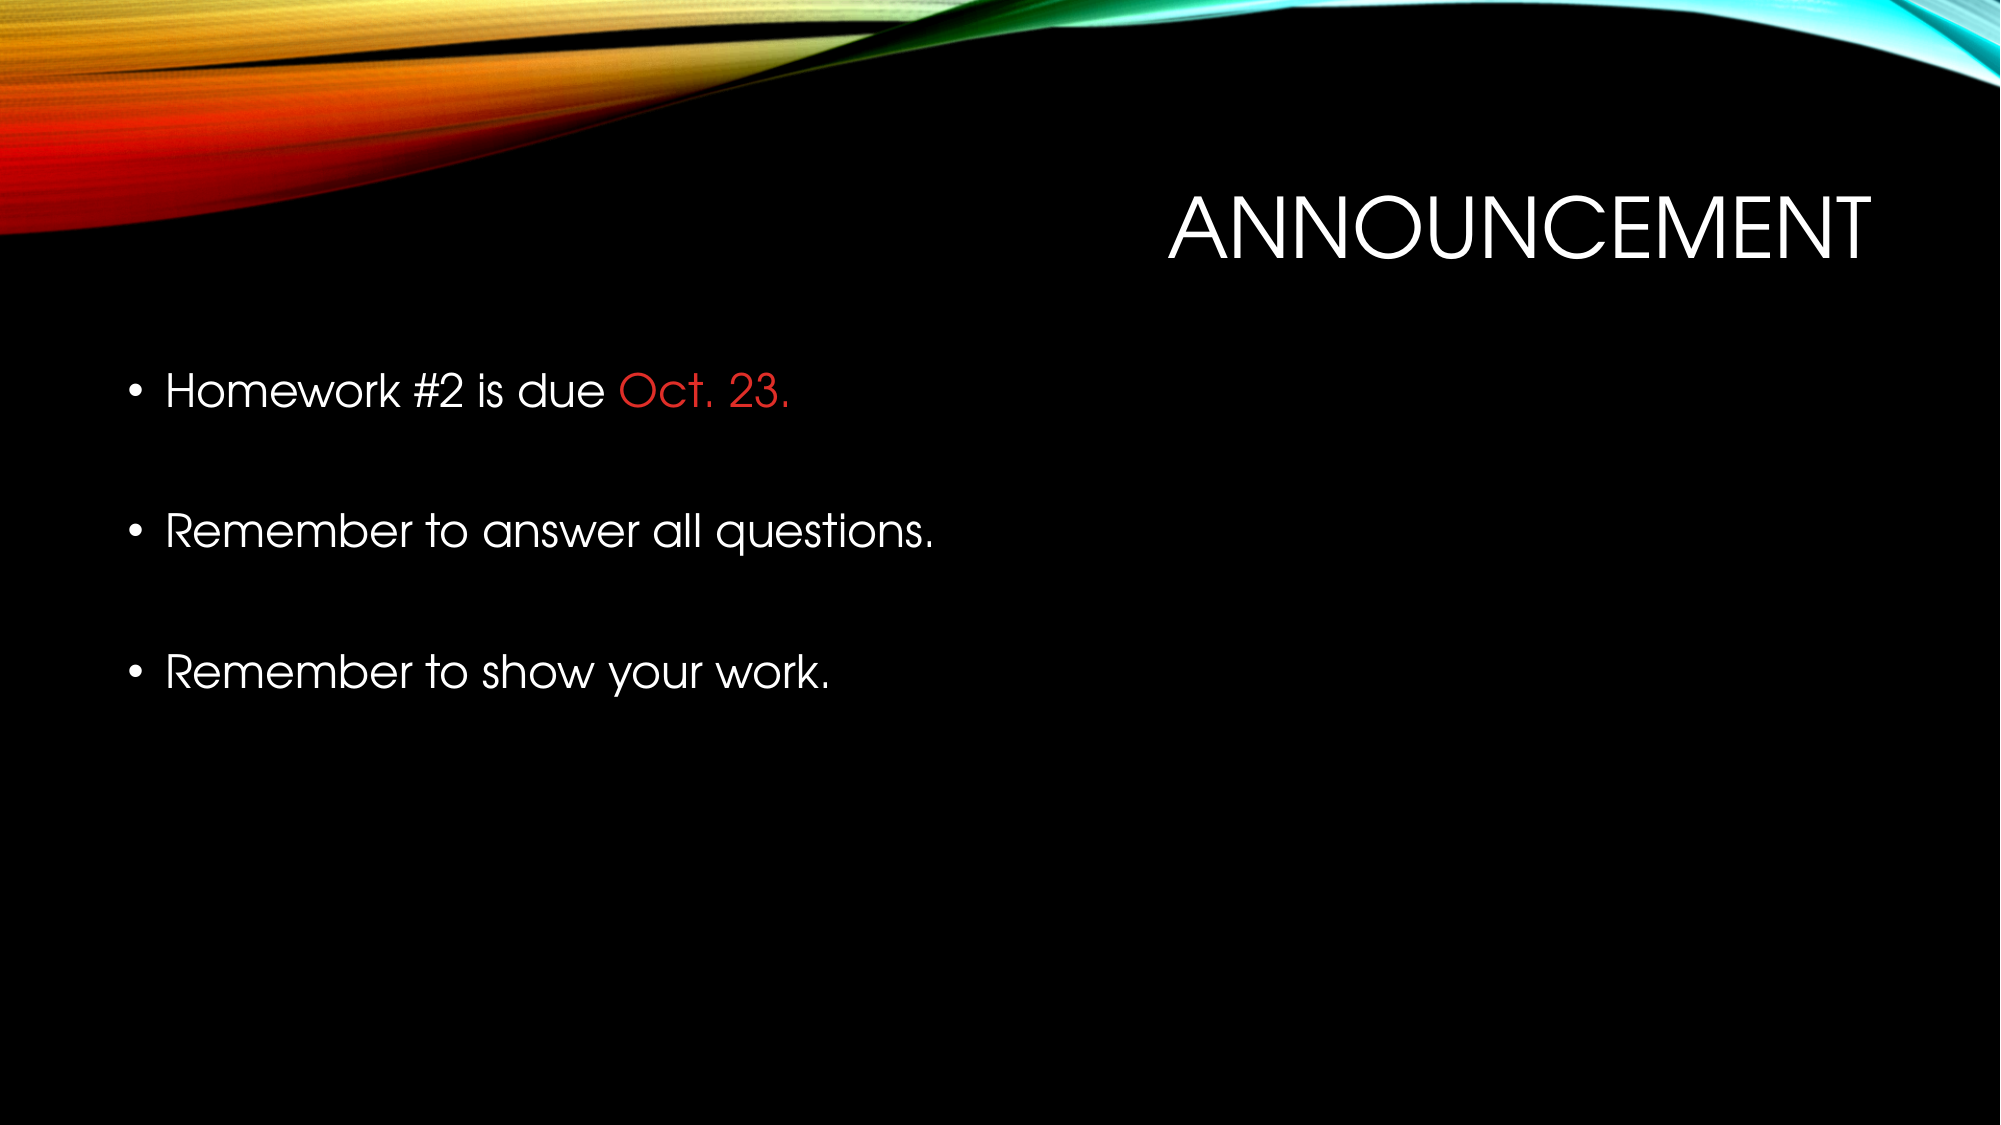

# announcement
Homework #2 is due Oct. 23.

Remember to answer all questions.

Remember to show your work.